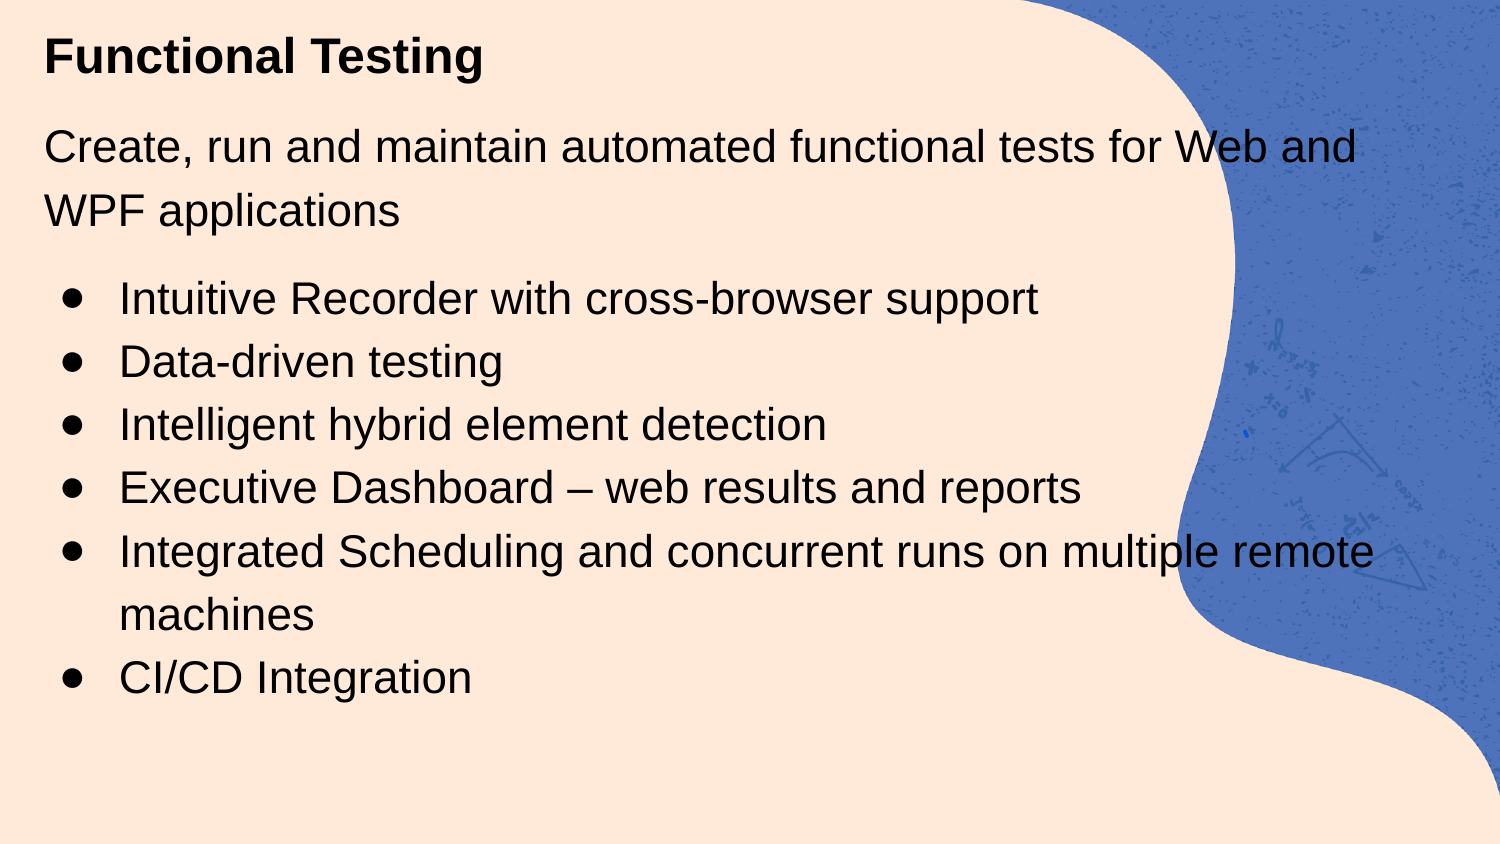

Functional Testing
Create, run and maintain automated functional tests for Web and WPF applications
Intuitive Recorder with cross-browser support
Data-driven testing
Intelligent hybrid element detection
Executive Dashboard – web results and reports
Integrated Scheduling and concurrent runs on multiple remote machines
CI/CD Integration